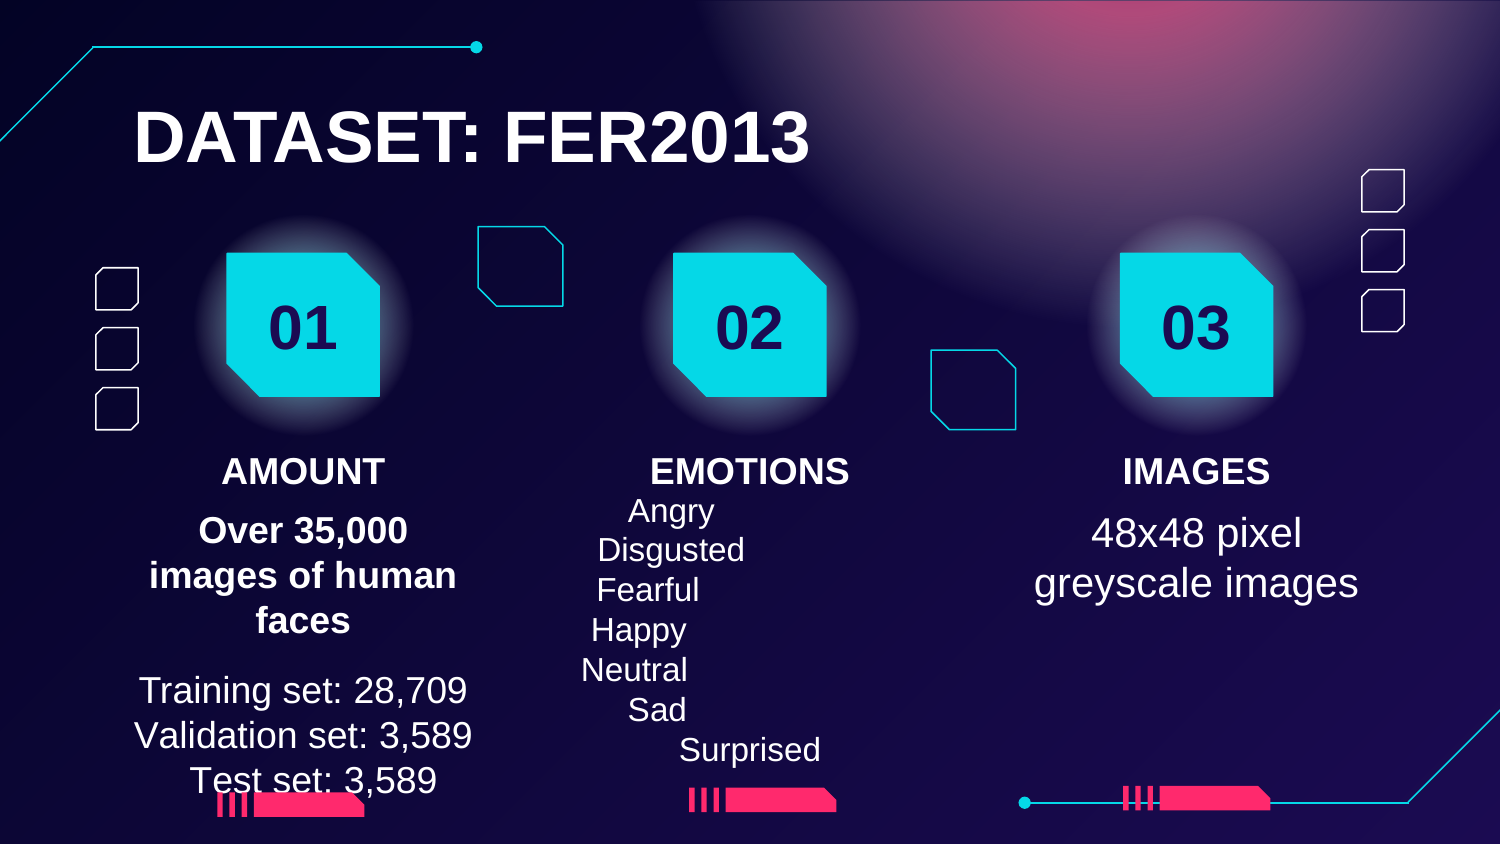

DATASET: FER2013

# 01
02
03

AMOUNT
EMOTIONS
IMAGES
Angry                  Disgusted                  Fearful                       Happy                         Neutral                           Sad                      Surprised
Over 35,000 images of human faces
Training set: 28,709 Validation set: 3,589   Test set: 3,589
48x48 pixel greyscale images